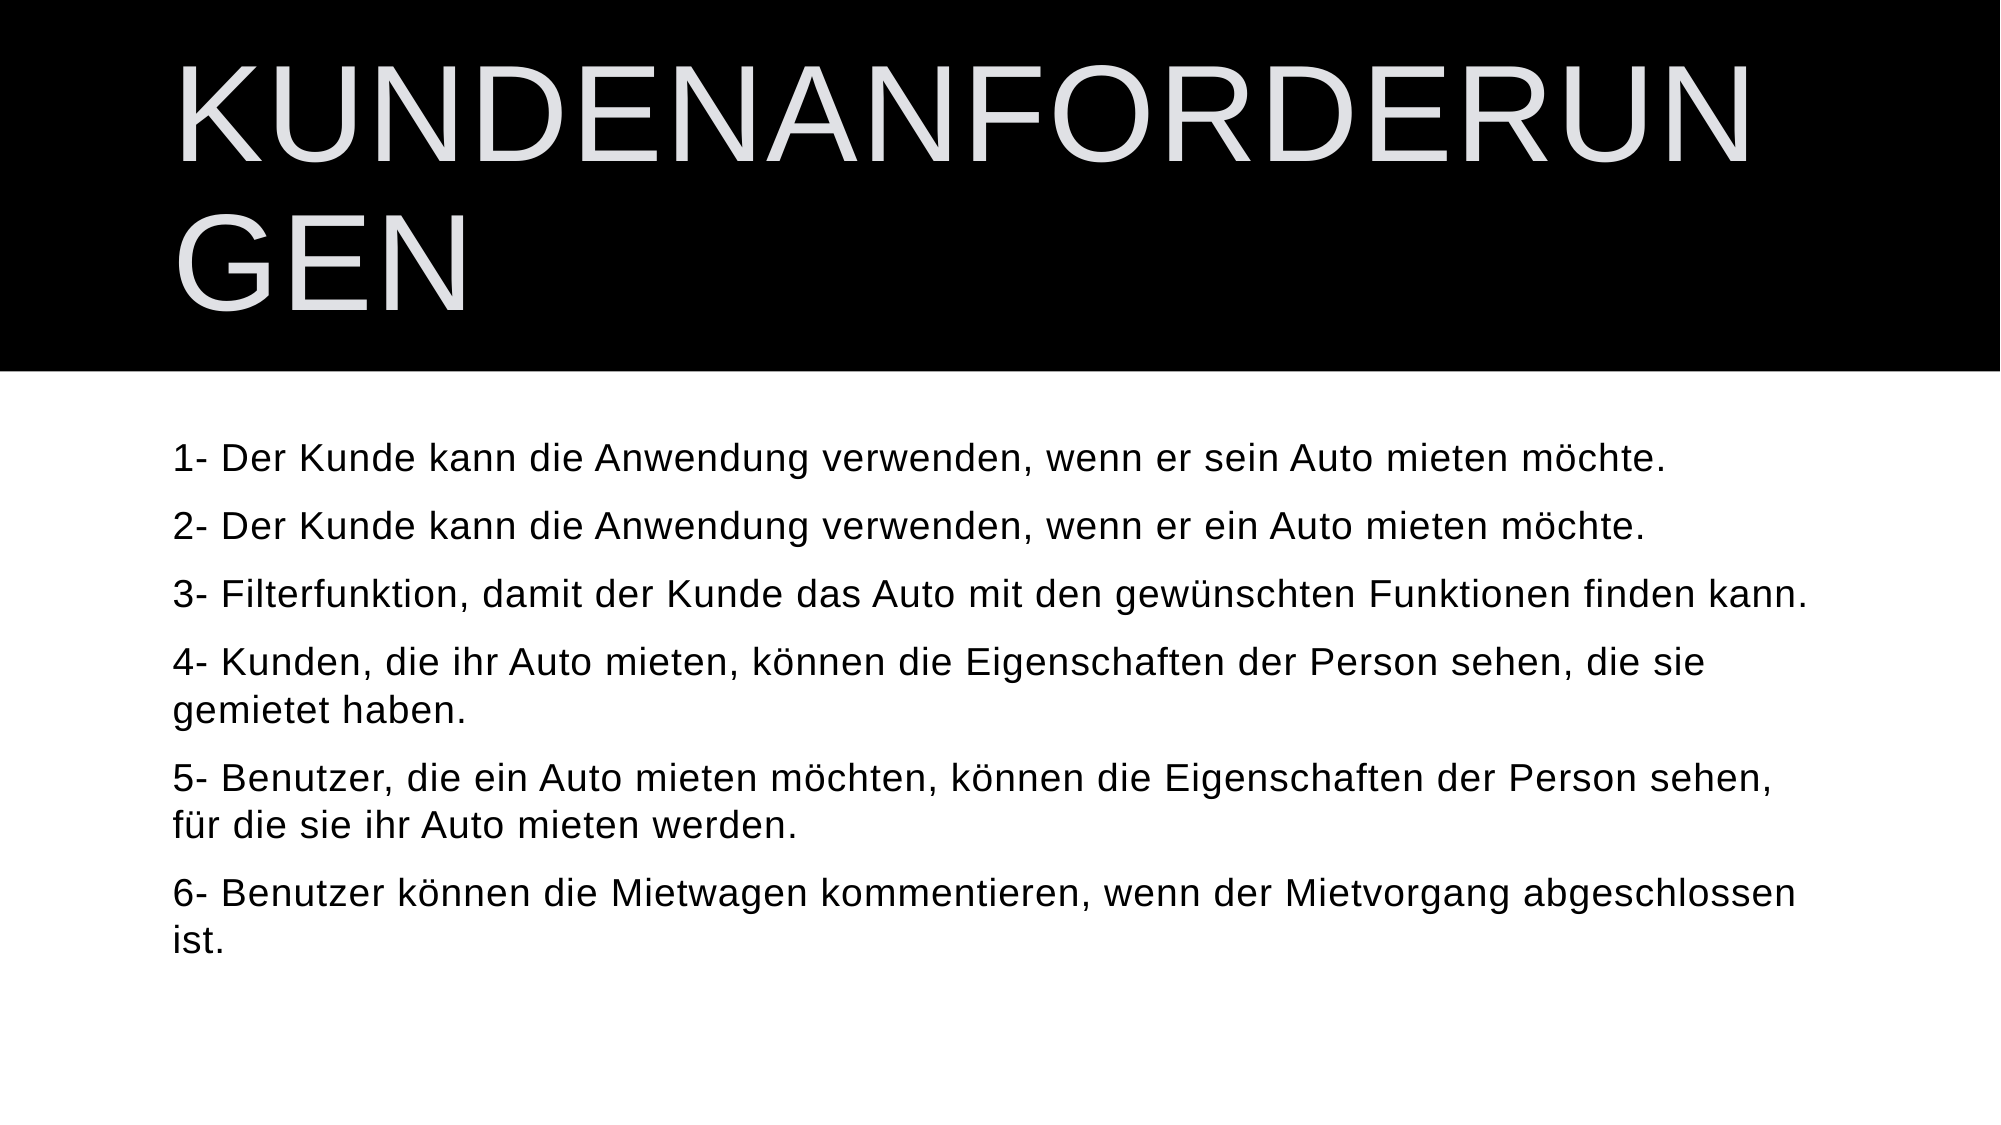

# Kundenanforderungen
1- Der Kunde kann die Anwendung verwenden, wenn er sein Auto mieten möchte.
2- Der Kunde kann die Anwendung verwenden, wenn er ein Auto mieten möchte.
3- Filterfunktion, damit der Kunde das Auto mit den gewünschten Funktionen finden kann.
4- Kunden, die ihr Auto mieten, können die Eigenschaften der Person sehen, die sie gemietet haben.
5- Benutzer, die ein Auto mieten möchten, können die Eigenschaften der Person sehen, für die sie ihr Auto mieten werden.
6- Benutzer können die Mietwagen kommentieren, wenn der Mietvorgang abgeschlossen ist.